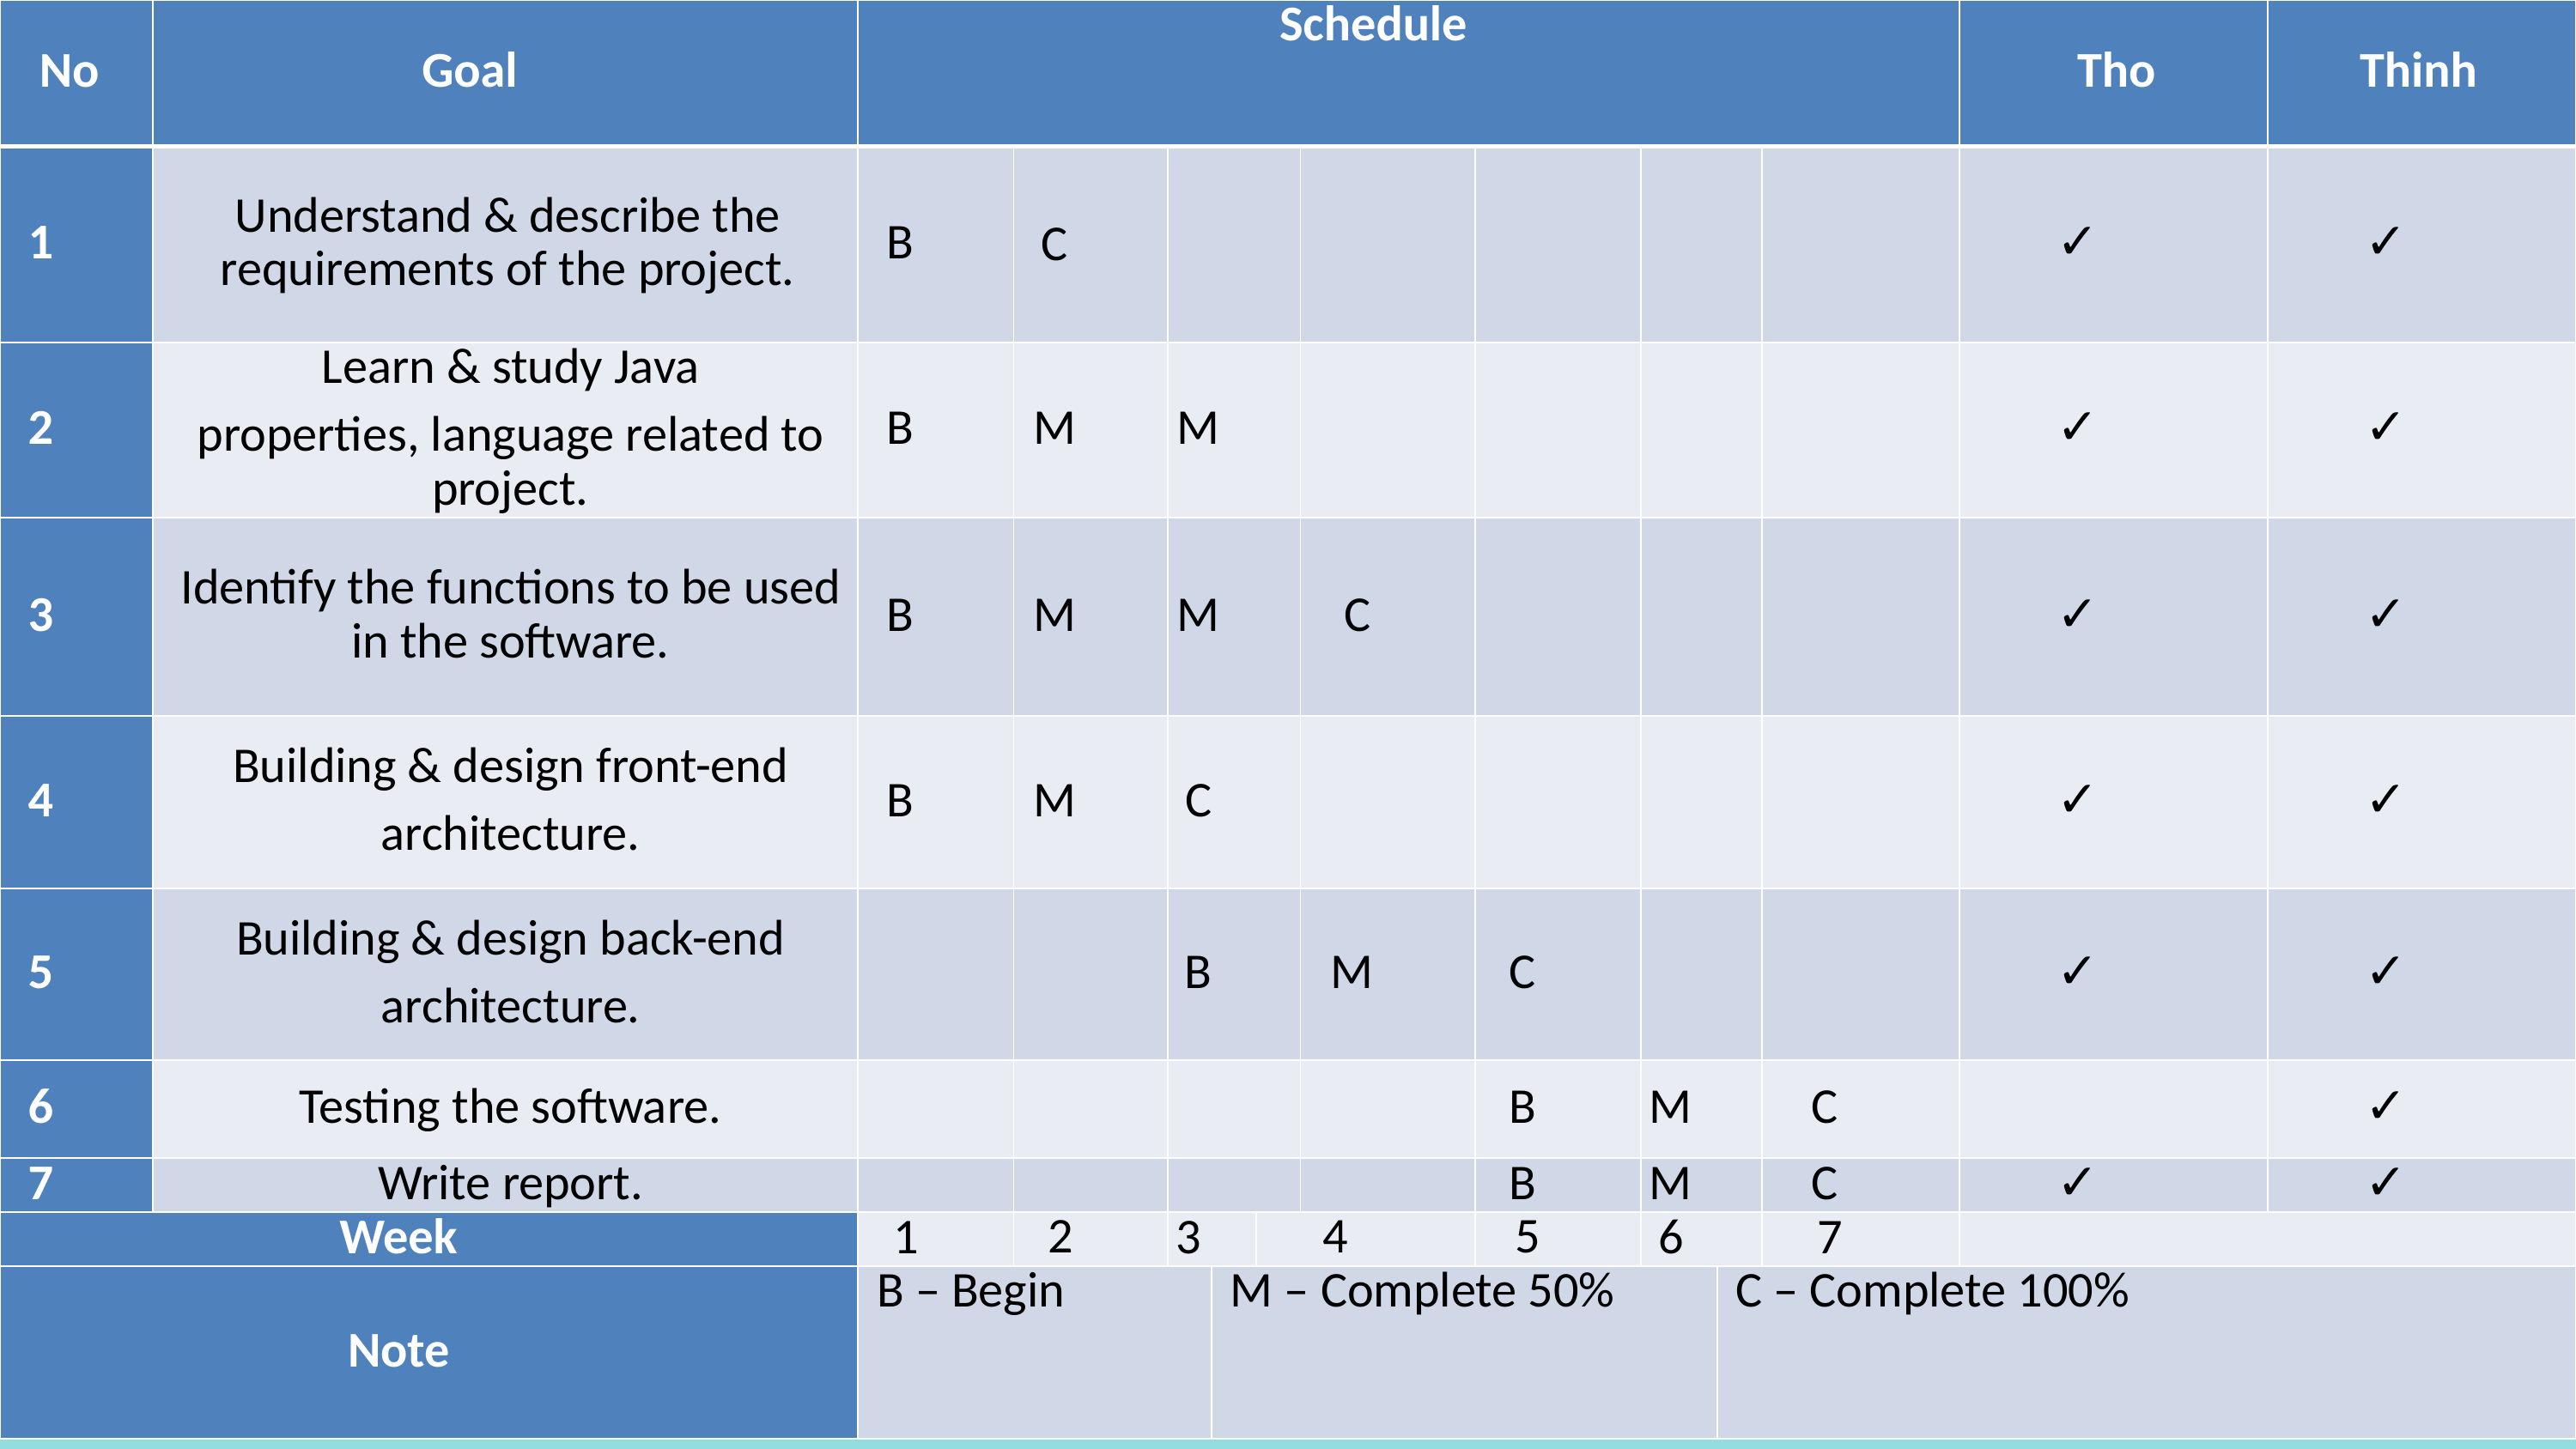

| No | Goal | Schedule |  |  |  |  |  |  |  |  |  | Tho | Thinh |
| --- | --- | --- | --- | --- | --- | --- | --- | --- | --- | --- | --- | --- | --- |
| 1 | Understand & describe the requirements of the project. | B | C |  |  |  |  |  |  |  |  | ✓ | ✓ |
| 2 | Learn & study Java properties, language related to project. | B | M | M |  |  |  |  |  |  |  | ✓ | ✓ |
| 3 | Identify the functions to be used in the software. | B | M | M |  |  | C |  |  |  |  | ✓ | ✓ |
| 4 | Building & design front-end architecture. | B | M | C |  |  |  |  |  |  |  | ✓ | ✓ |
| 5 | Building & design back-end architecture. |  |  | B |  |  | M | C |  |  |  | ✓ | ✓ |
| 6 | Testing the software. |  |  |  |  |  |  | B | M |  | C |  | ✓ |
| 7 | Write report. |  |  |  |  |  |  | B | M |  | C | ✓ | ✓ |
| Week |  | 1 | 2 | 3 |  | 4 |  | 5 | 6 |  | 7 |  |  |
| Note |  | B – Begin |  |  | M – Complete 50% |  |  |  |  | C – Complete 100% |  |  |  |